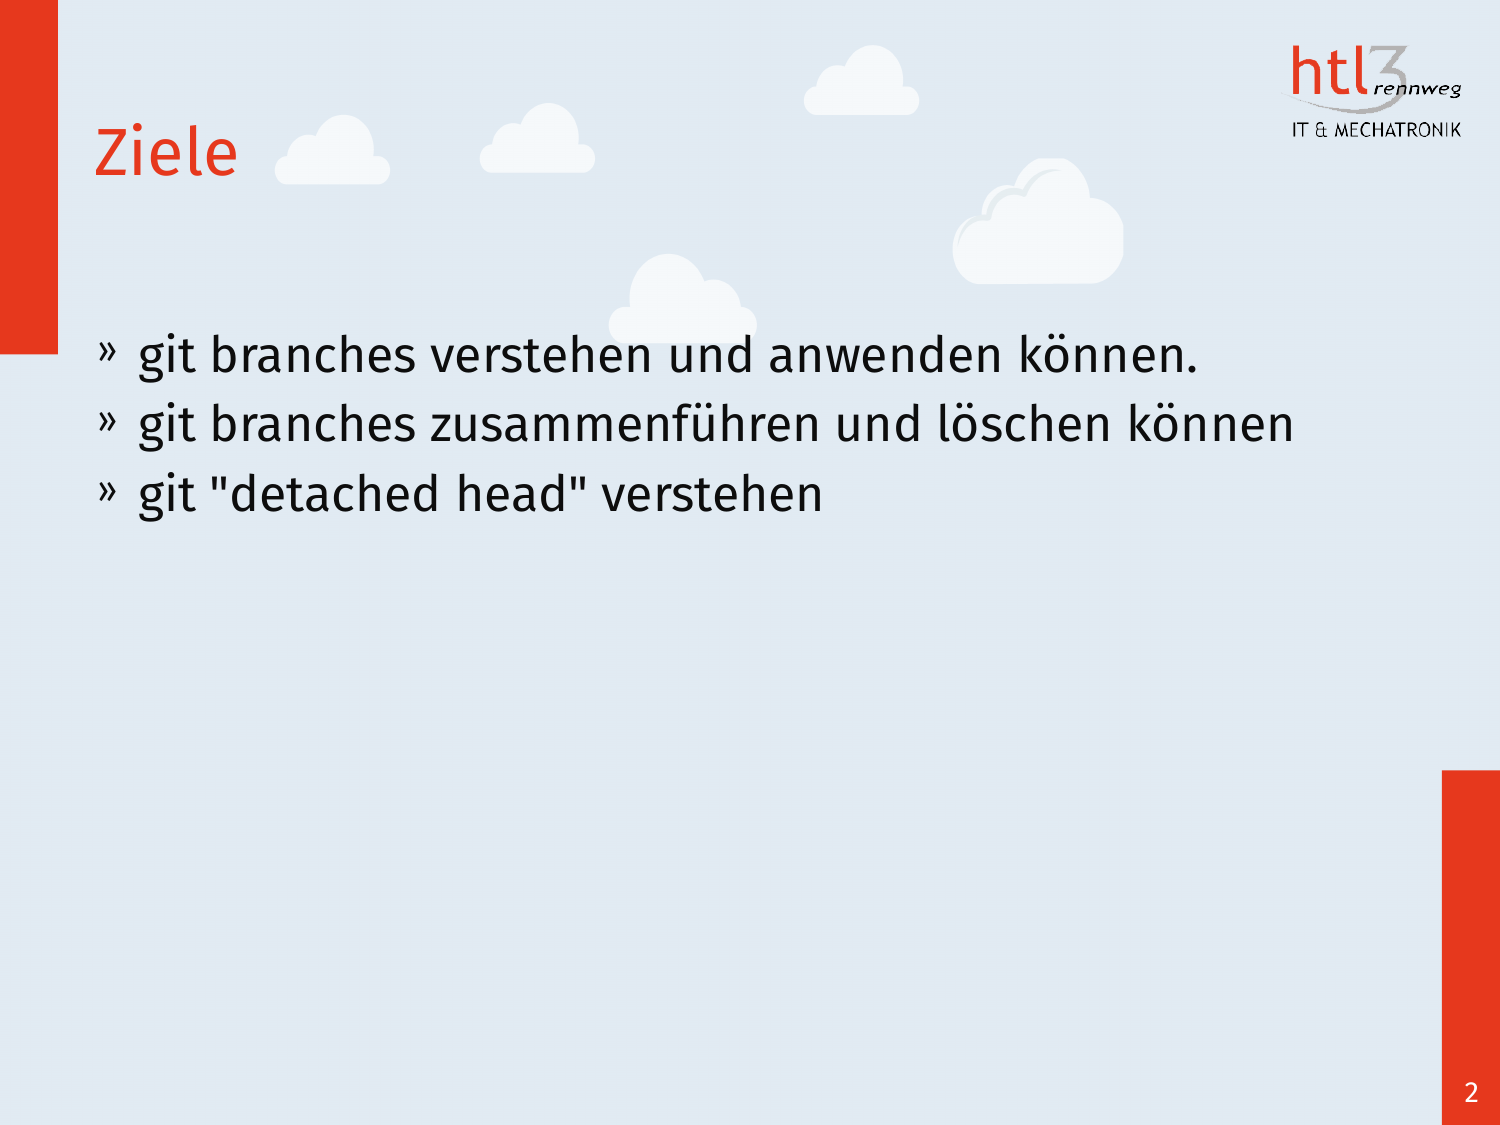

# Ziele
git branches verstehen und anwenden können.
git branches zusammenführen und löschen können
git "detached head" verstehen